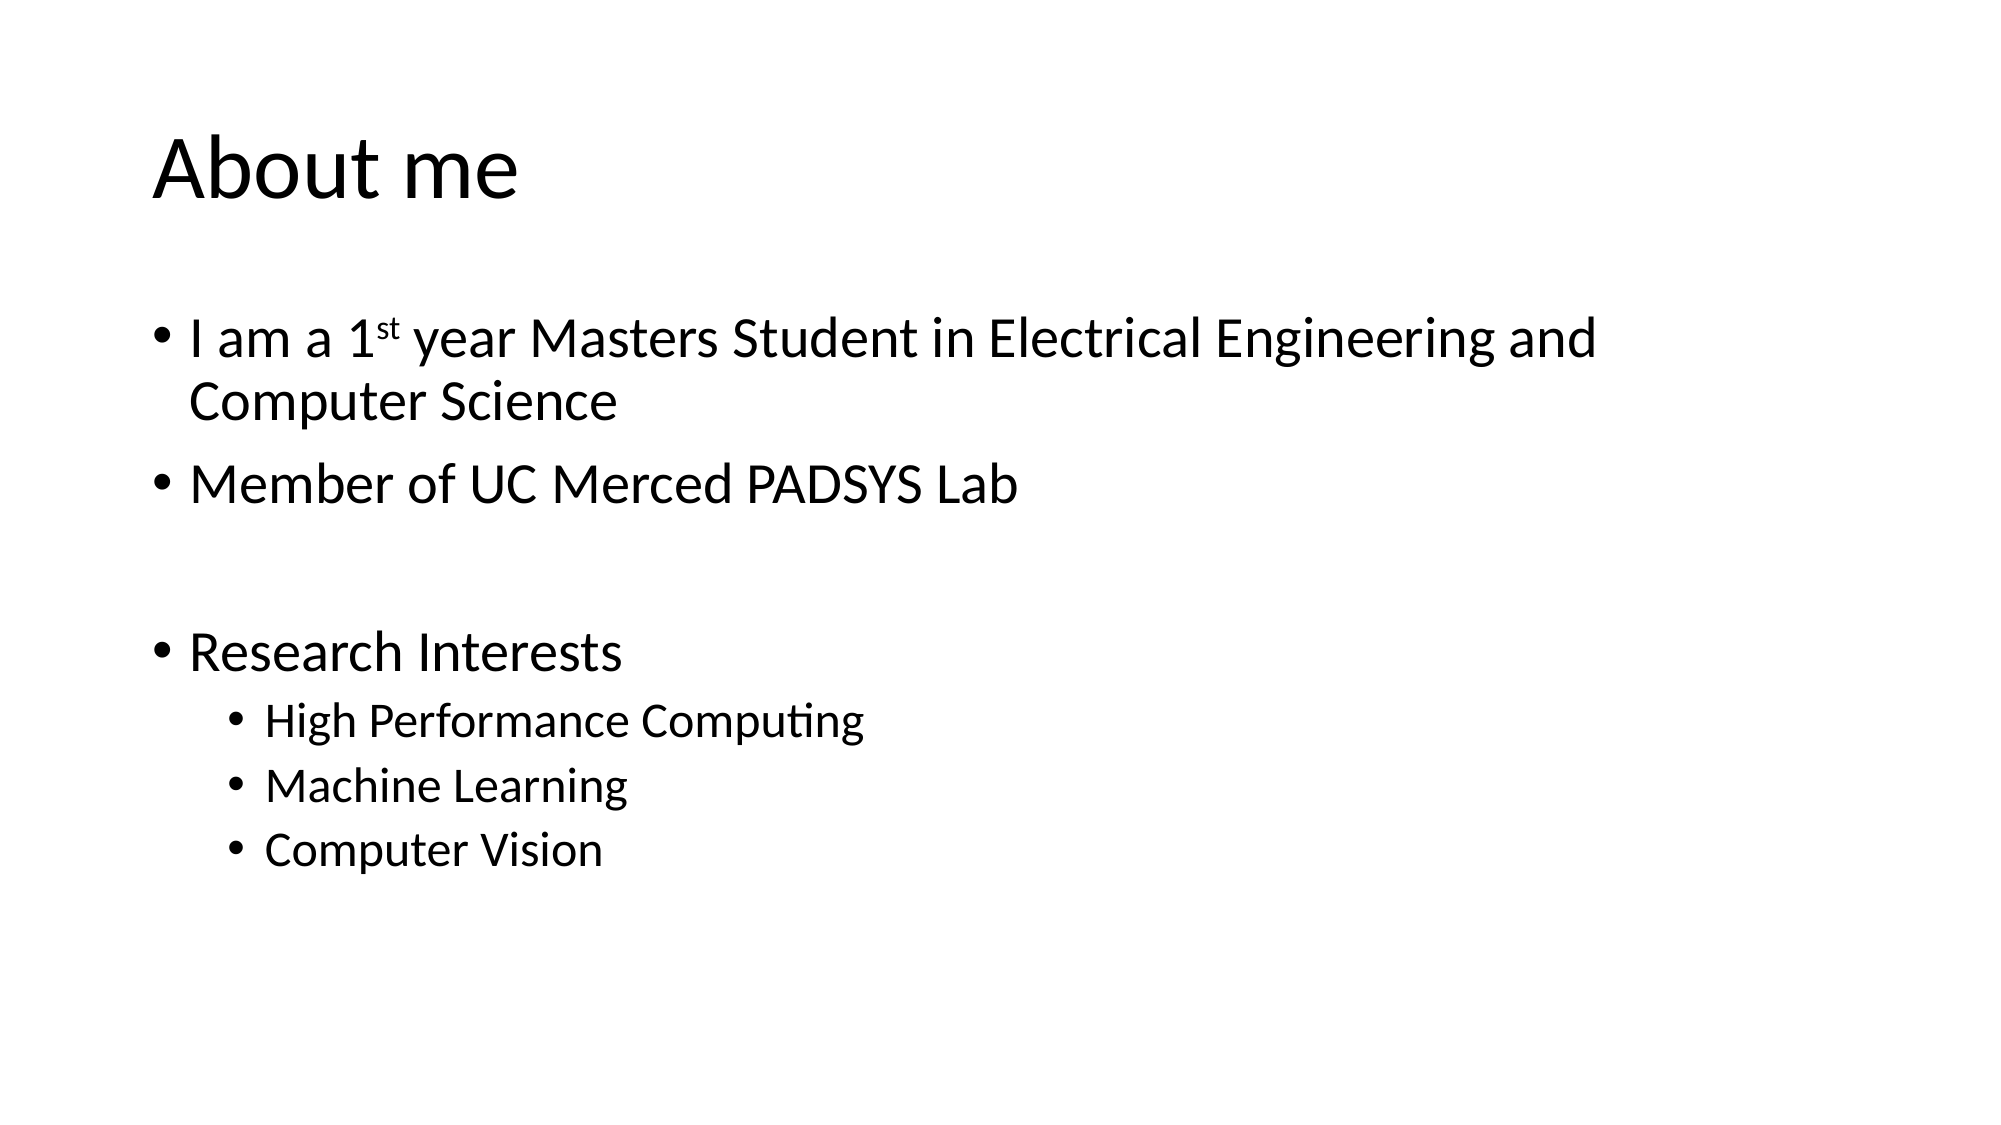

# About me
I am a 1st year Masters Student in Electrical Engineering and Computer Science
Member of UC Merced PADSYS Lab

Research Interests
High Performance Computing
Machine Learning
Computer Vision